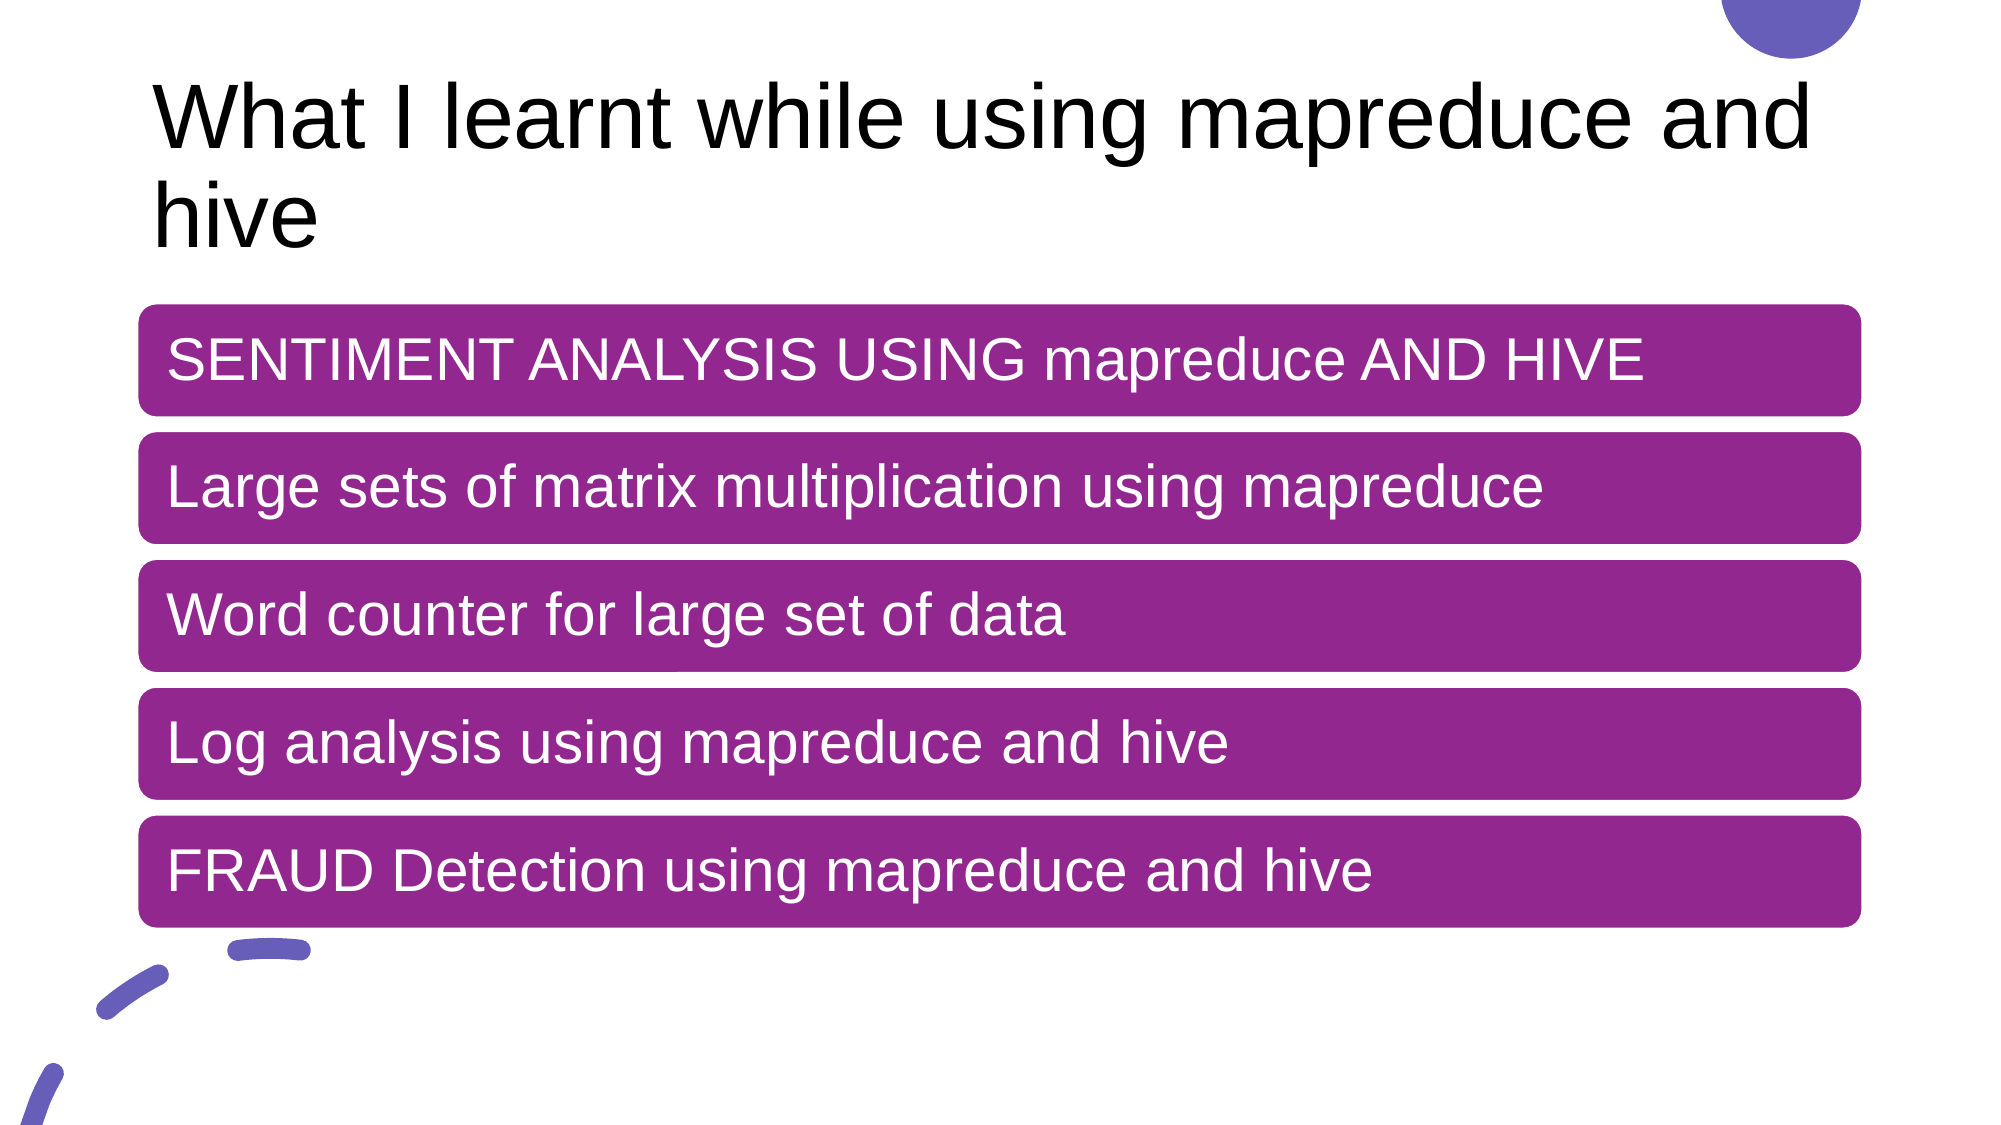

# What I learnt while using mapreduce and hive
SENTIMENT ANALYSIS USING mapreduce AND HIVE
Large sets of matrix multiplication using mapreduce
Word counter for large set of data
Log analysis using mapreduce and hive
FRAUD Detection using mapreduce and hive